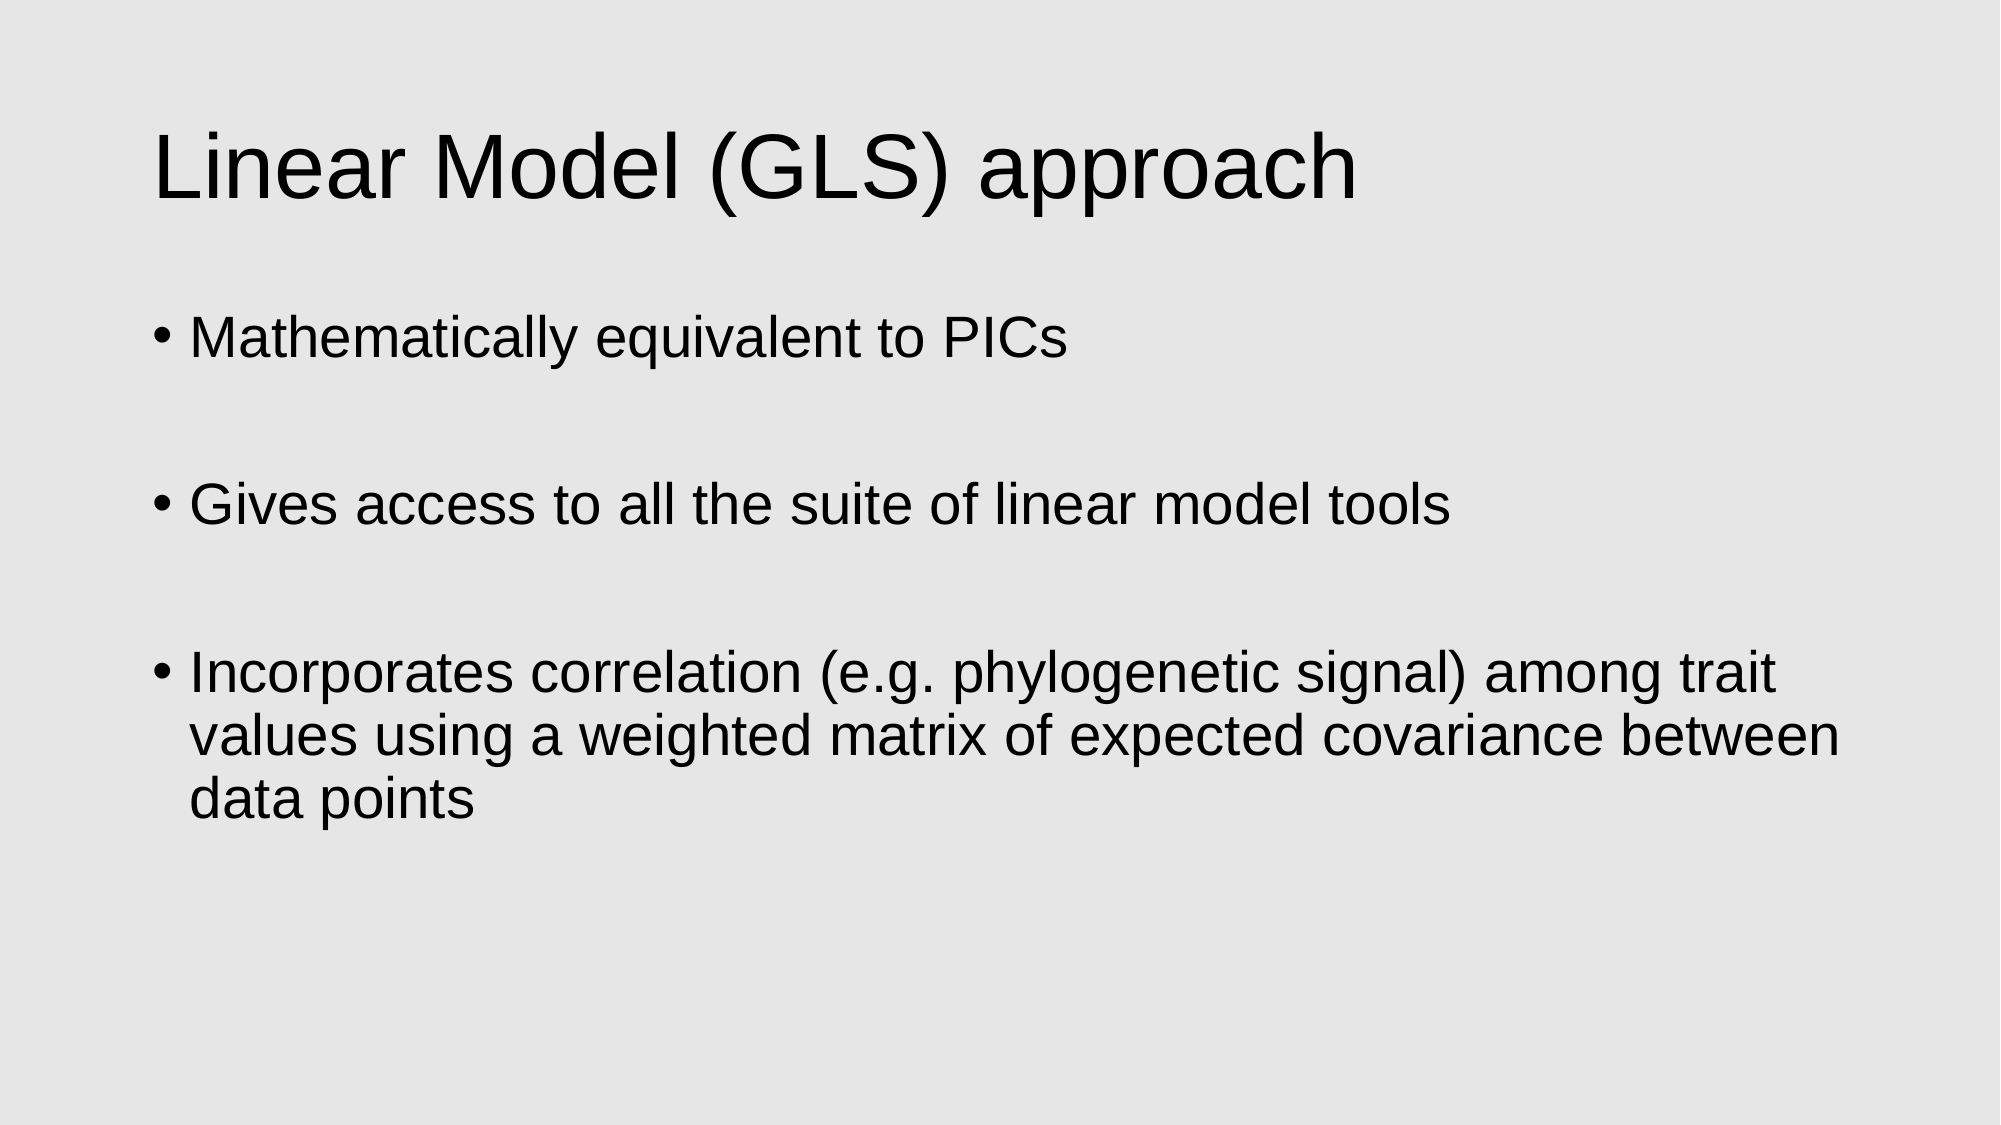

# Linear Model (GLS) approach
Mathematically equivalent to PICs

Gives access to all the suite of linear model tools

Incorporates correlation (e.g. phylogenetic signal) among trait values using a weighted matrix of expected covariance between data points